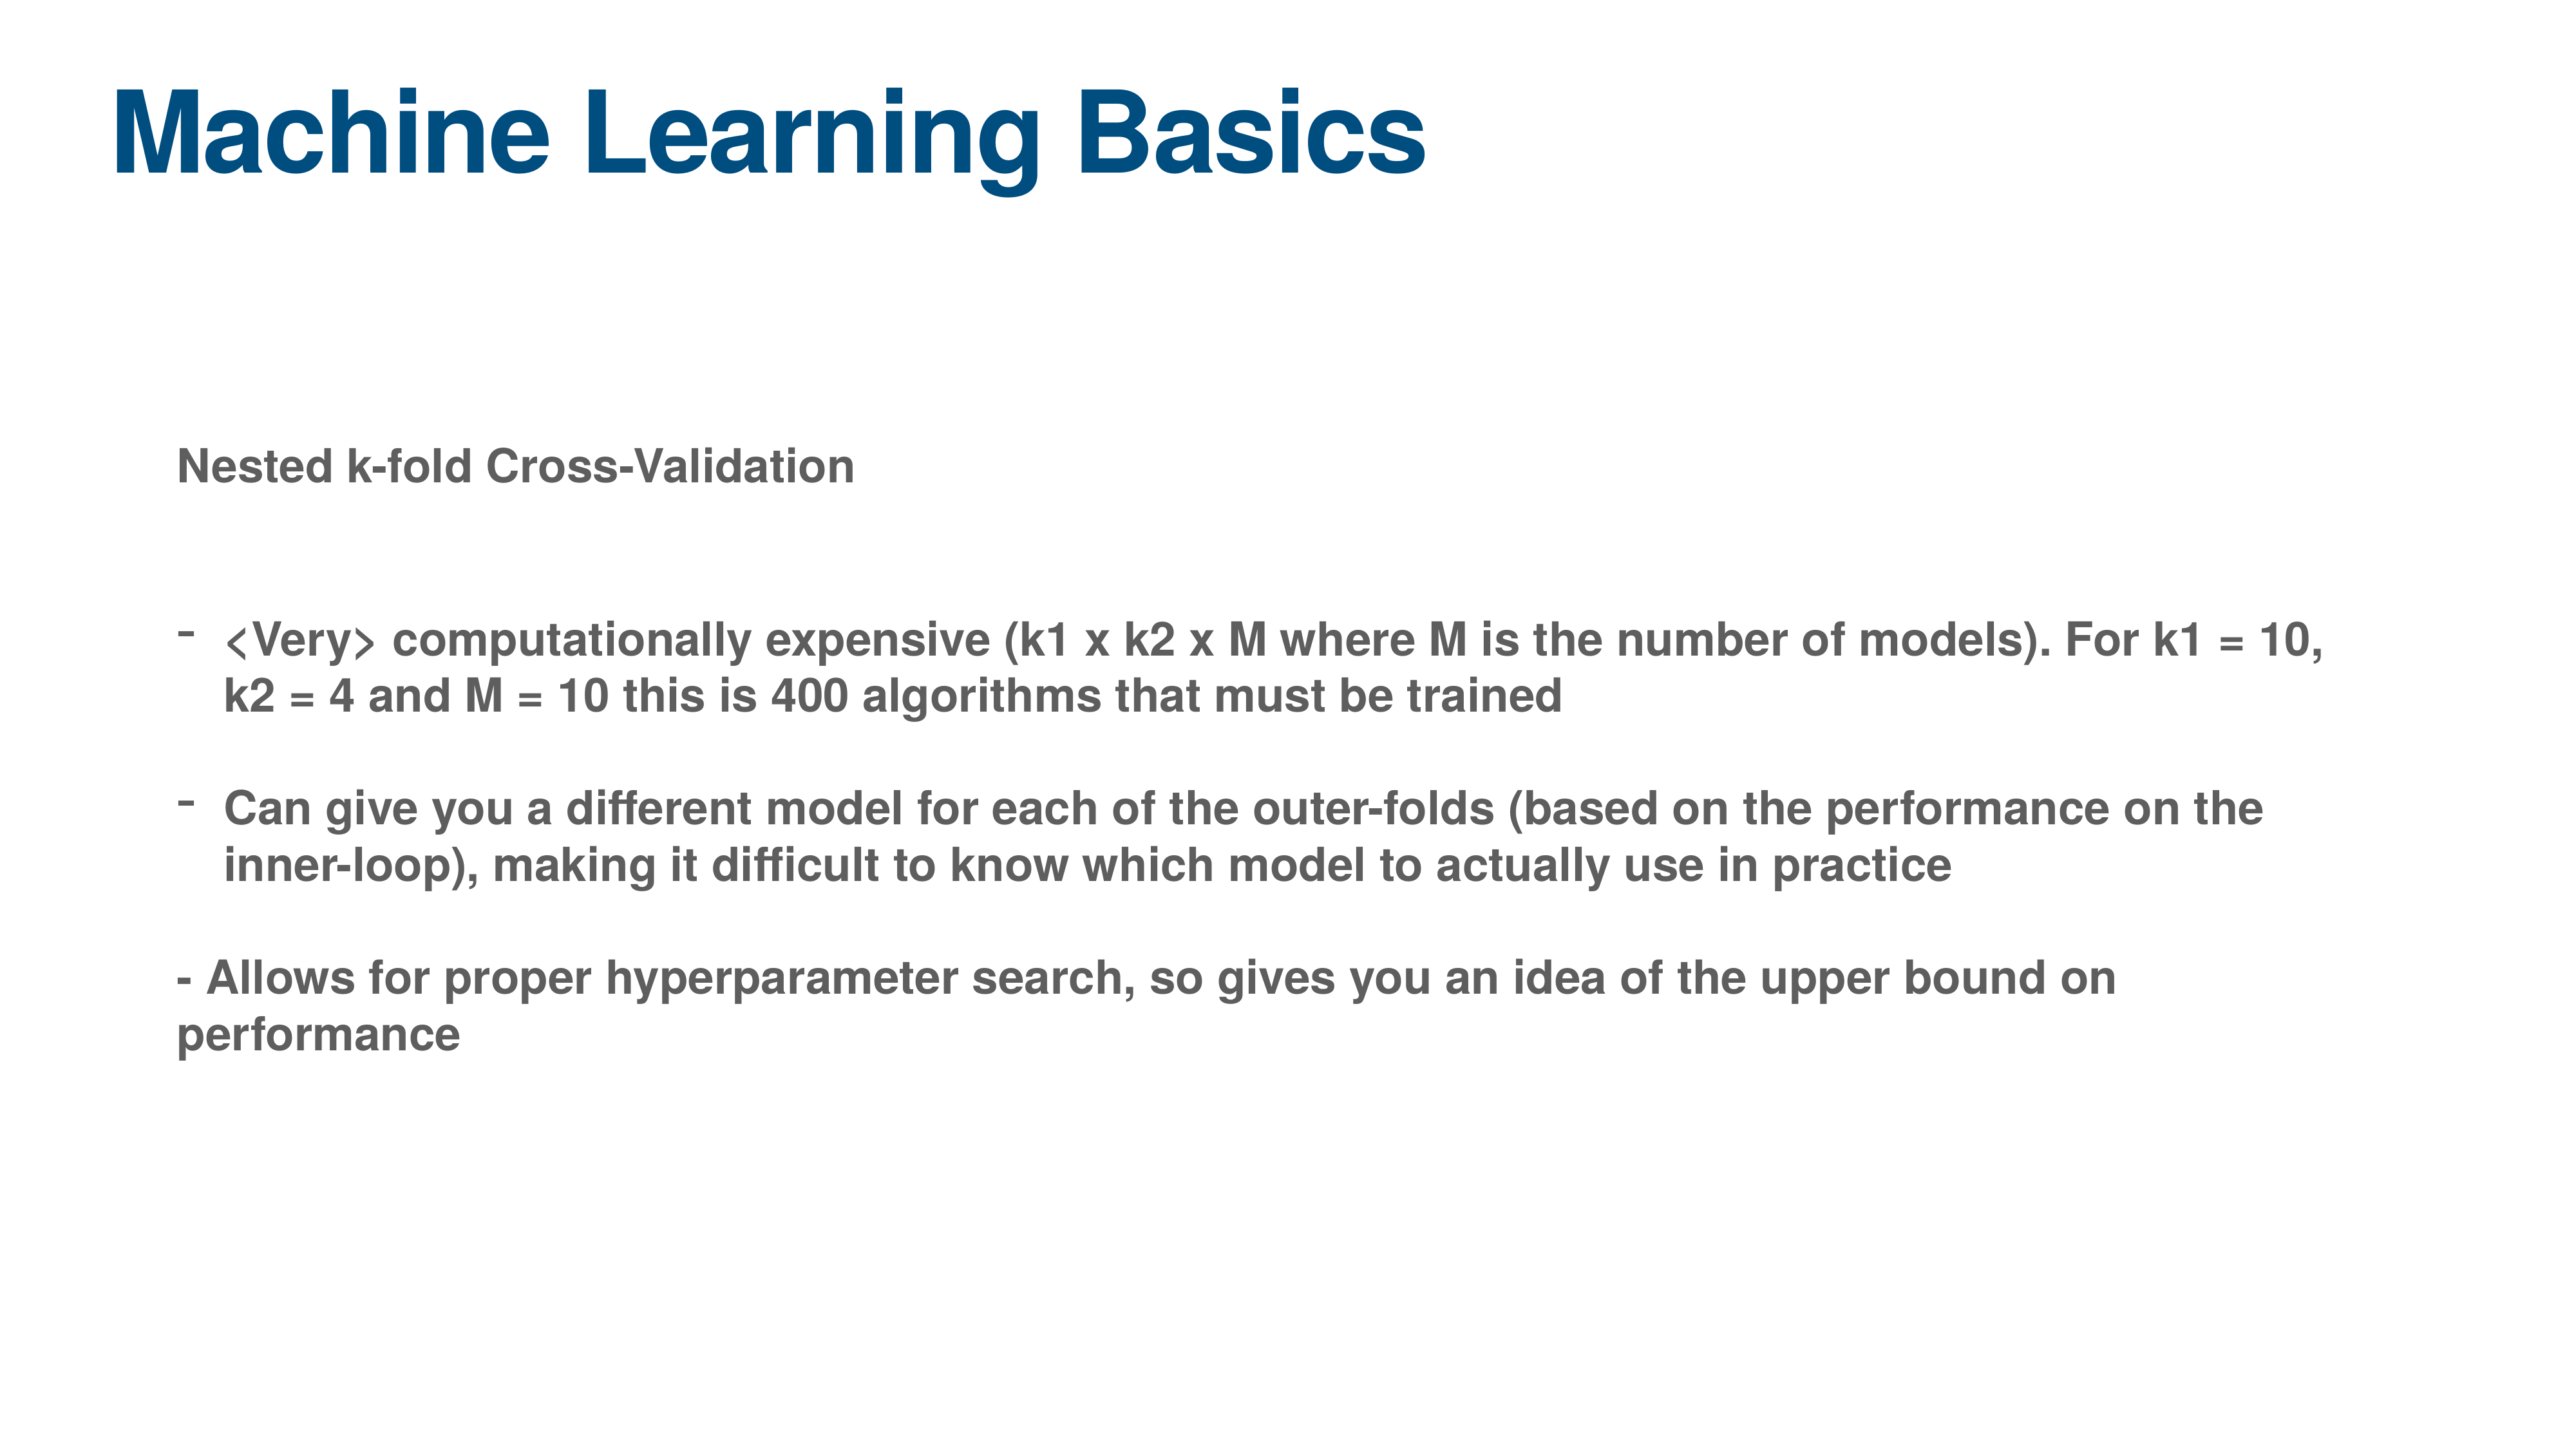

# Machine Learning Basics
Nested k-fold Cross-Validation
<Very> computationally expensive (k1 x k2 x M where M is the number of models). For k1 = 10, k2 = 4 and M = 10 this is 400 algorithms that must be trained

Can give you a different model for each of the outer-folds (based on the performance on the inner-loop), making it difficult to know which model to actually use in practice

- Allows for proper hyperparameter search, so gives you an idea of the upper bound on performance